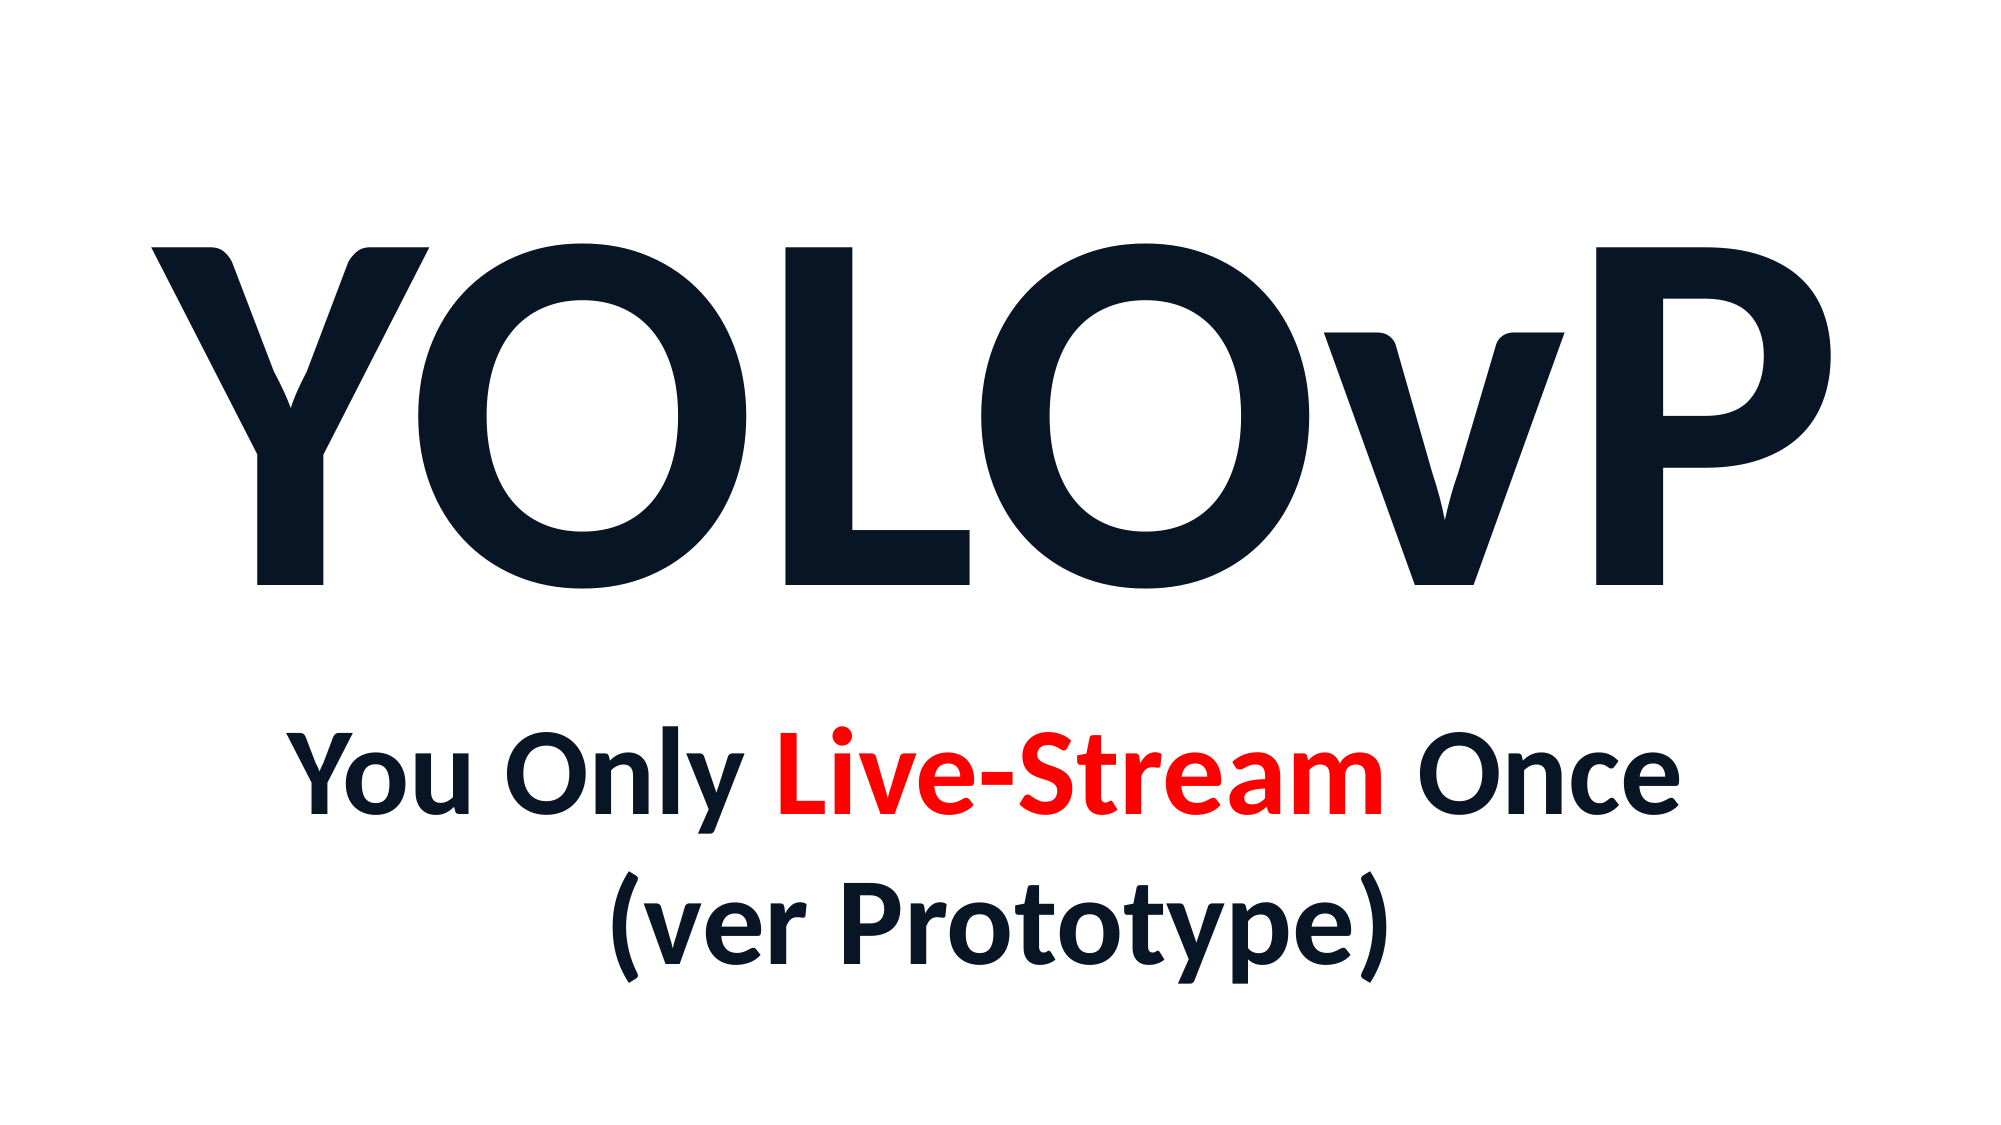

YOLOvP
You Only Live-Stream Once
(ver Prototype)